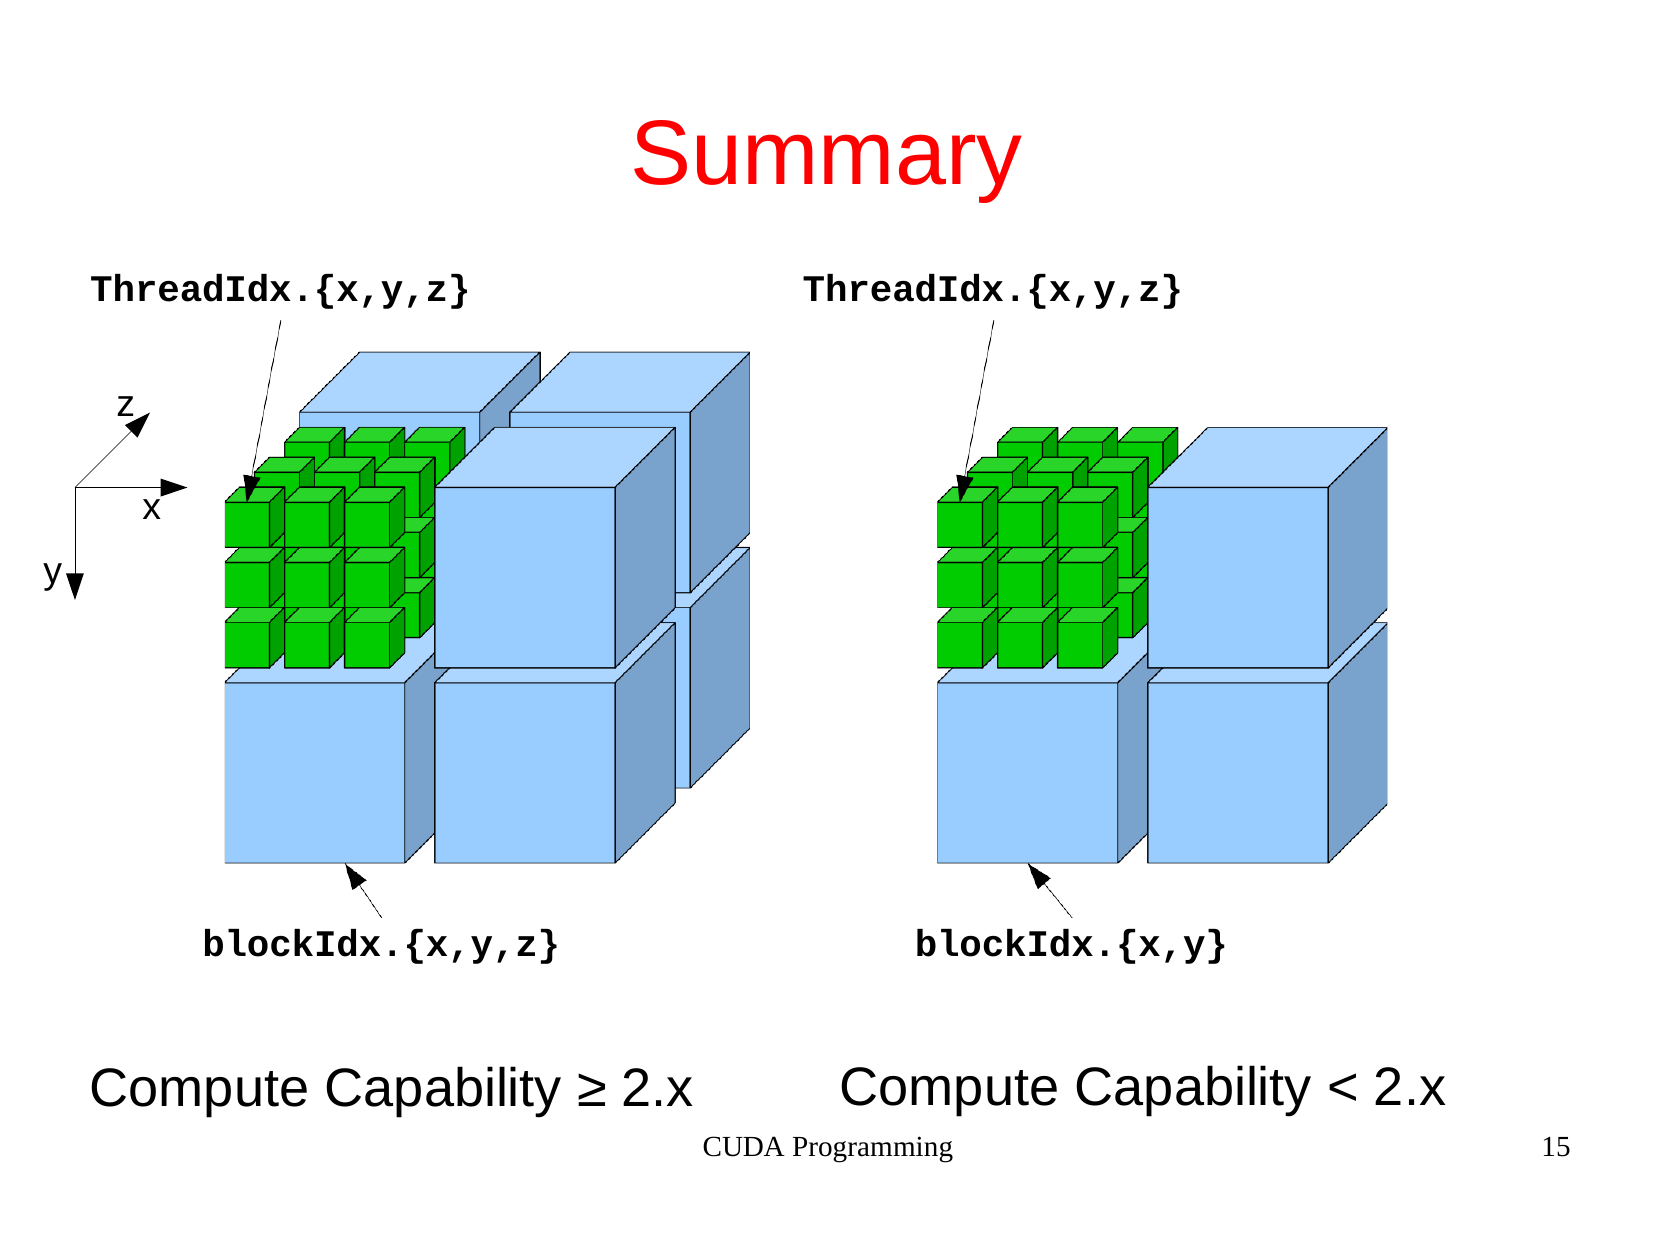

# Summary
ThreadIdx.{x,y,z}
ThreadIdx.{x,y,z}

z

x
y

blockIdx.{x,y,z}
blockIdx.{x,y}
Compute Capability < 2.x
Compute Capability ≥ 2.x
CUDA Programming
15